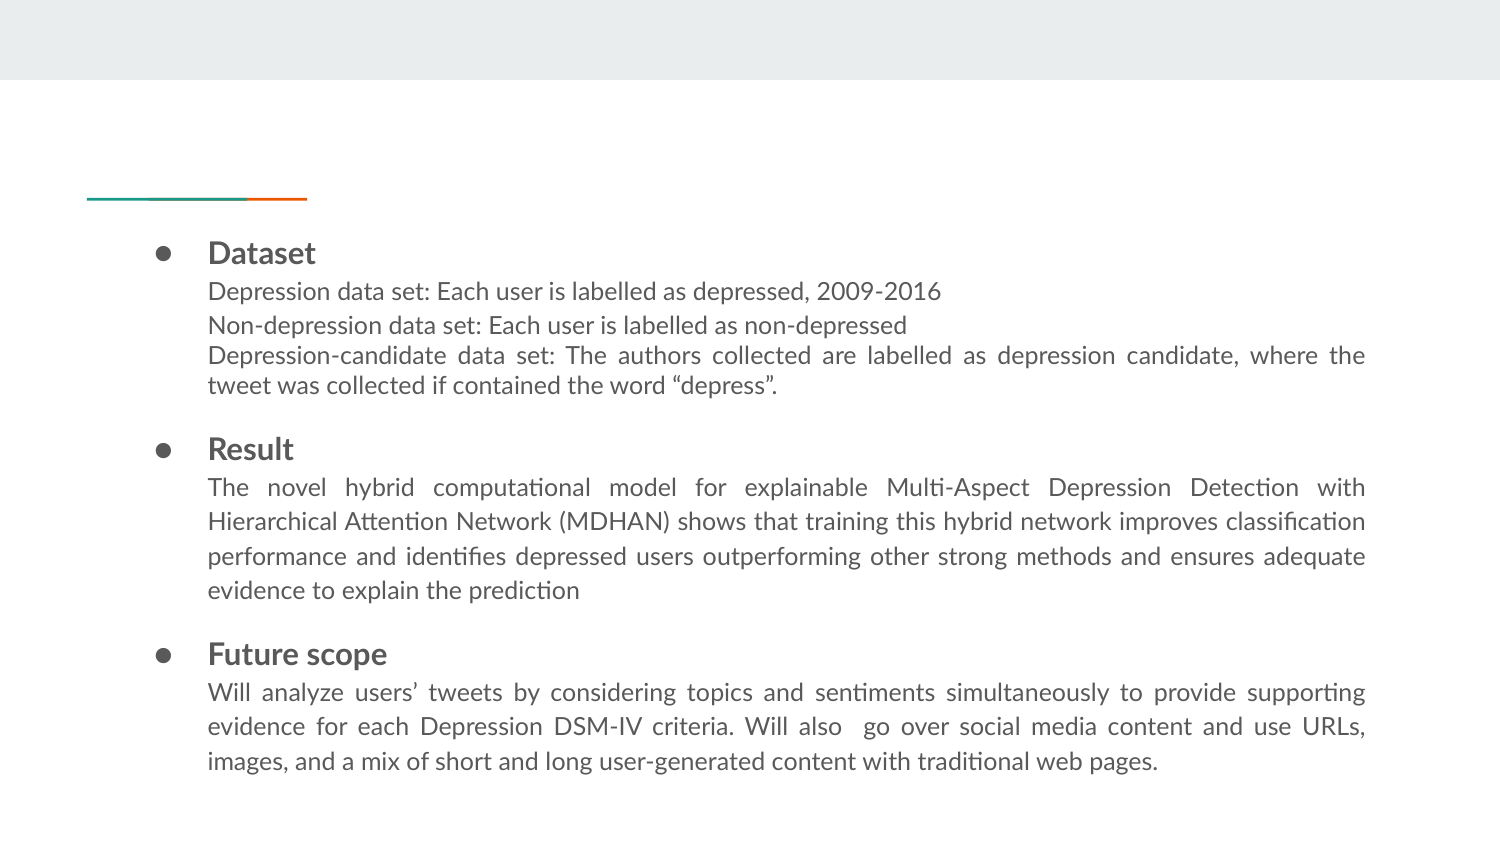

Dataset
Depression data set: Each user is labelled as depressed, 2009-2016
Non-depression data set: Each user is labelled as non-depressed
Depression-candidate data set: The authors collected are labelled as depression candidate, where the tweet was collected if contained the word “depress”.

Result
The novel hybrid computational model for explainable Multi-Aspect Depression Detection with Hierarchical Attention Network (MDHAN) shows that training this hybrid network improves classification performance and identifies depressed users outperforming other strong methods and ensures adequate evidence to explain the prediction

Future scope
Will analyze users’ tweets by considering topics and sentiments simultaneously to provide supporting evidence for each Depression DSM-IV criteria. Will also  go over social media content and use URLs, images, and a mix of short and long user-generated content with traditional web pages.